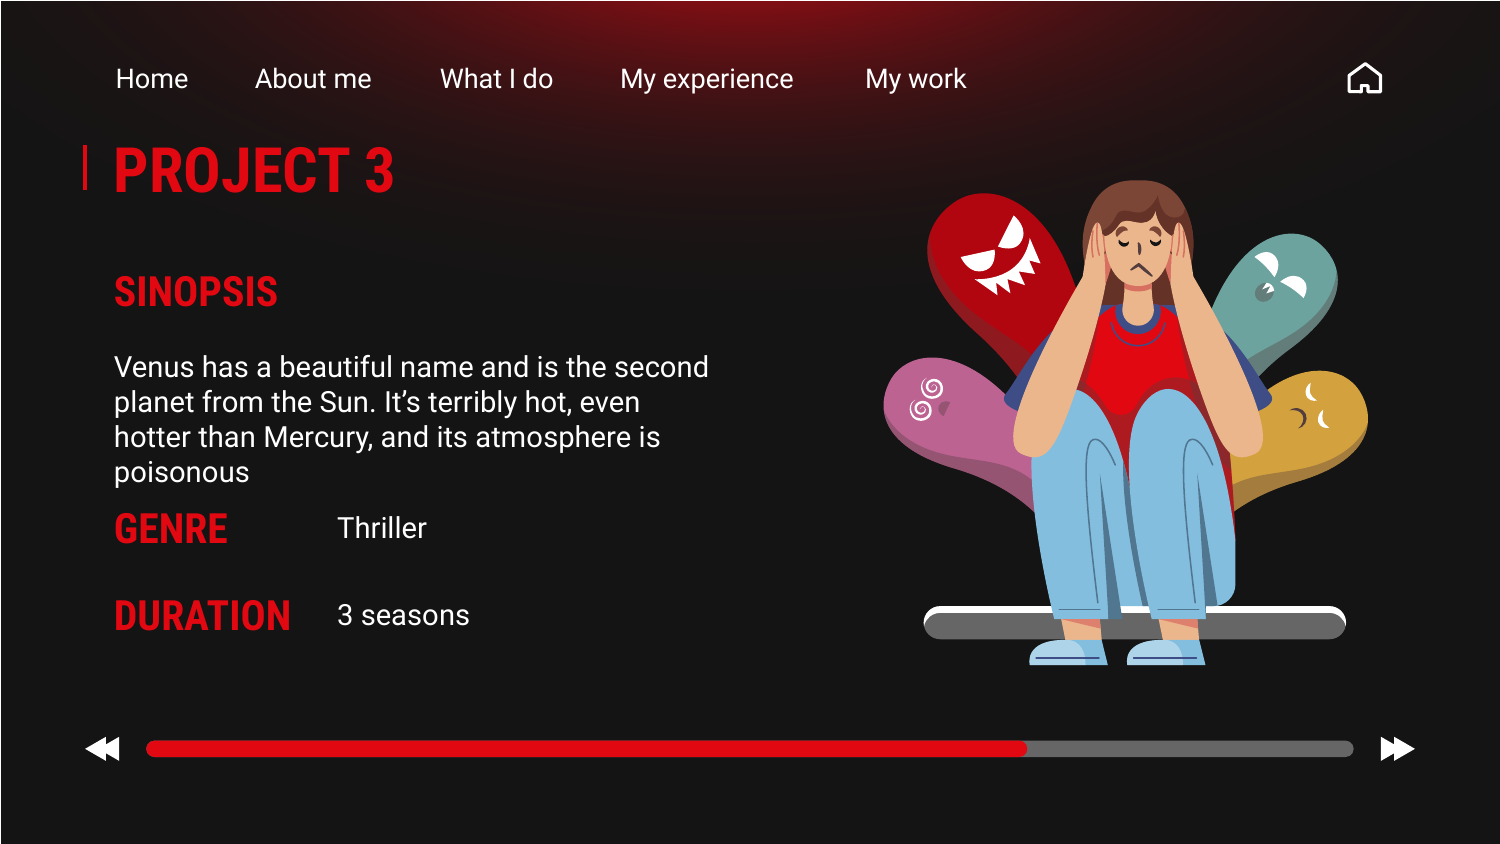

Home
About me
What I do
My experience
My work

# PROJECT 3

SINOPSIS
Venus has a beautiful name and is the second planet from the Sun. It’s terribly hot, even hotter than Mercury, and its atmosphere is poisonous

GENRE
Thriller
DURATION
3 seasons